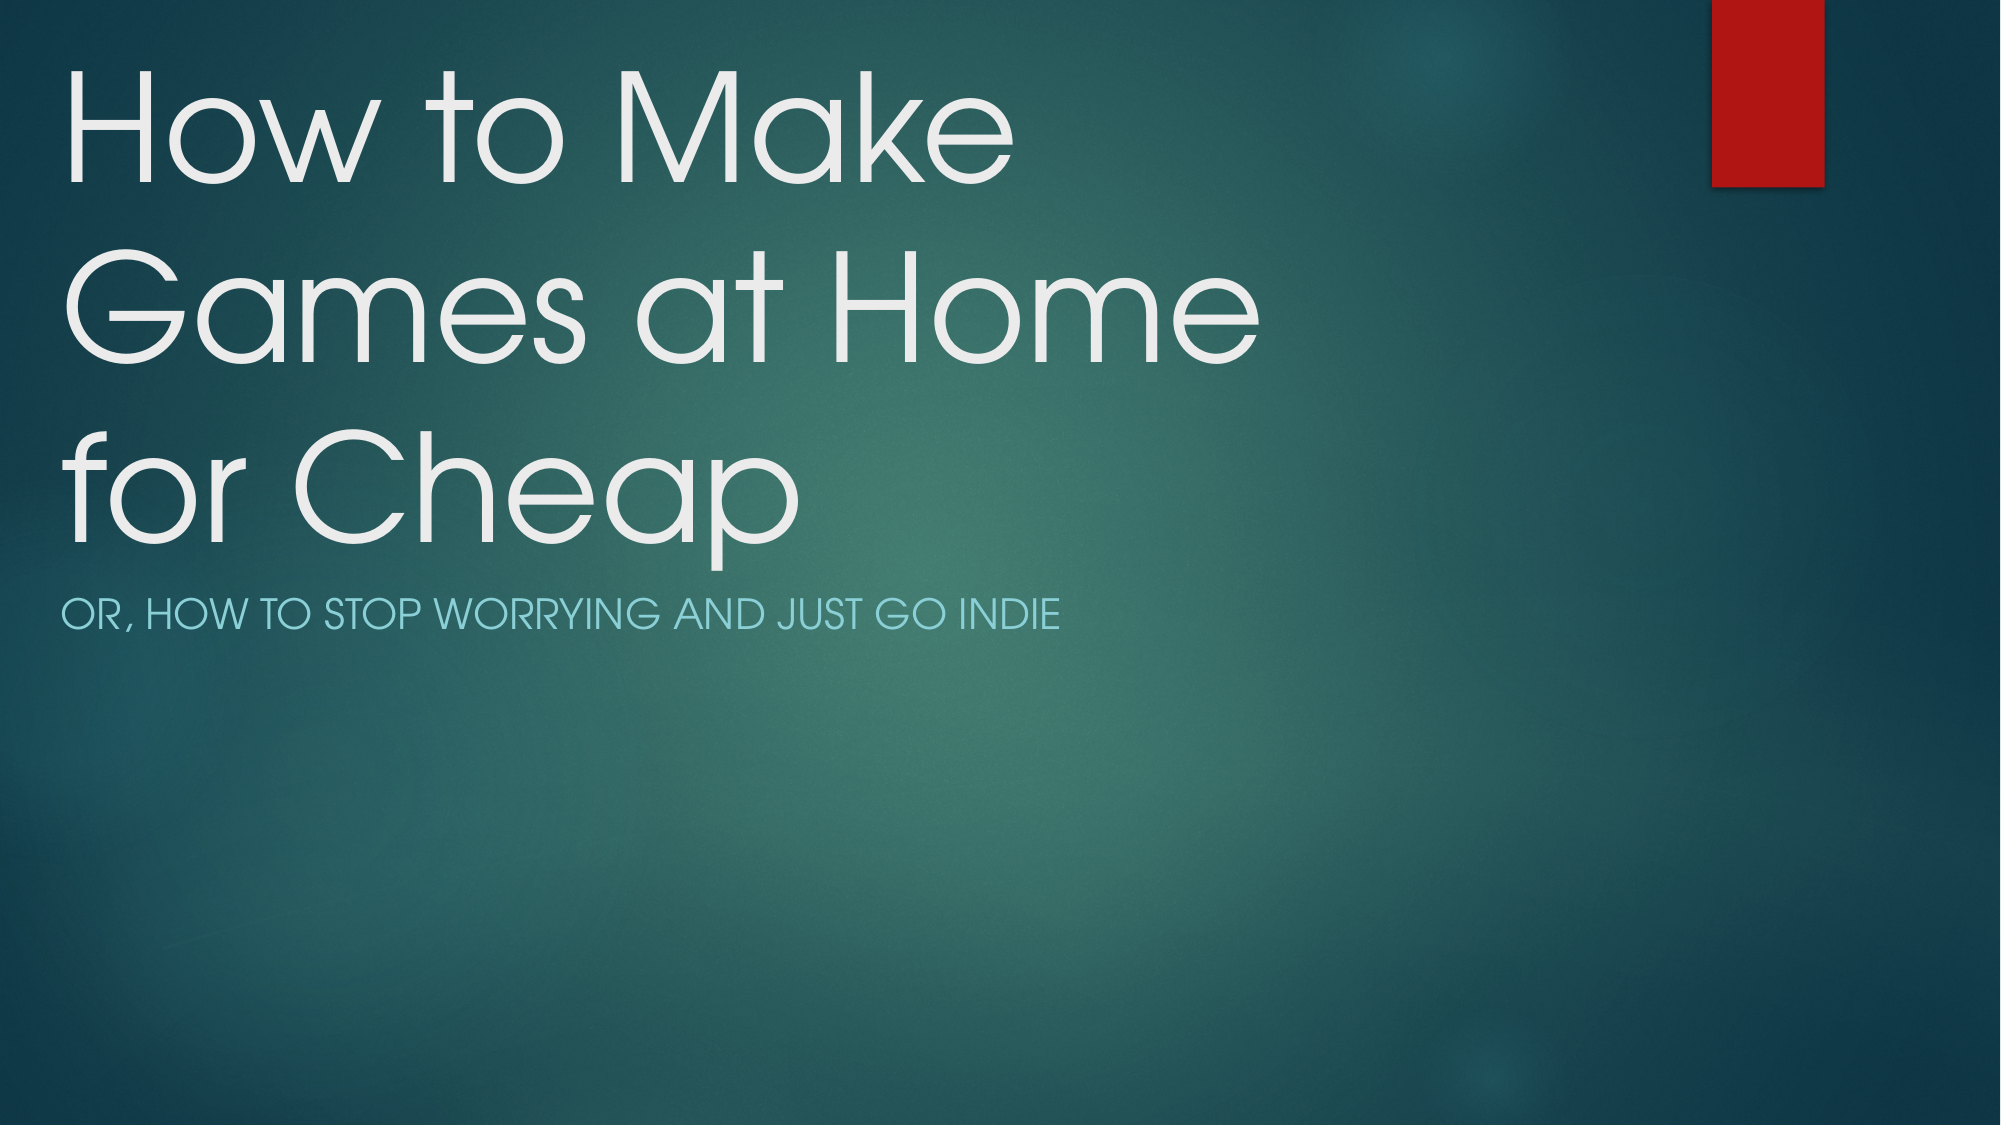

# How to Make Games at Home for Cheap
Or, How to Stop Worrying and Just Go Indie